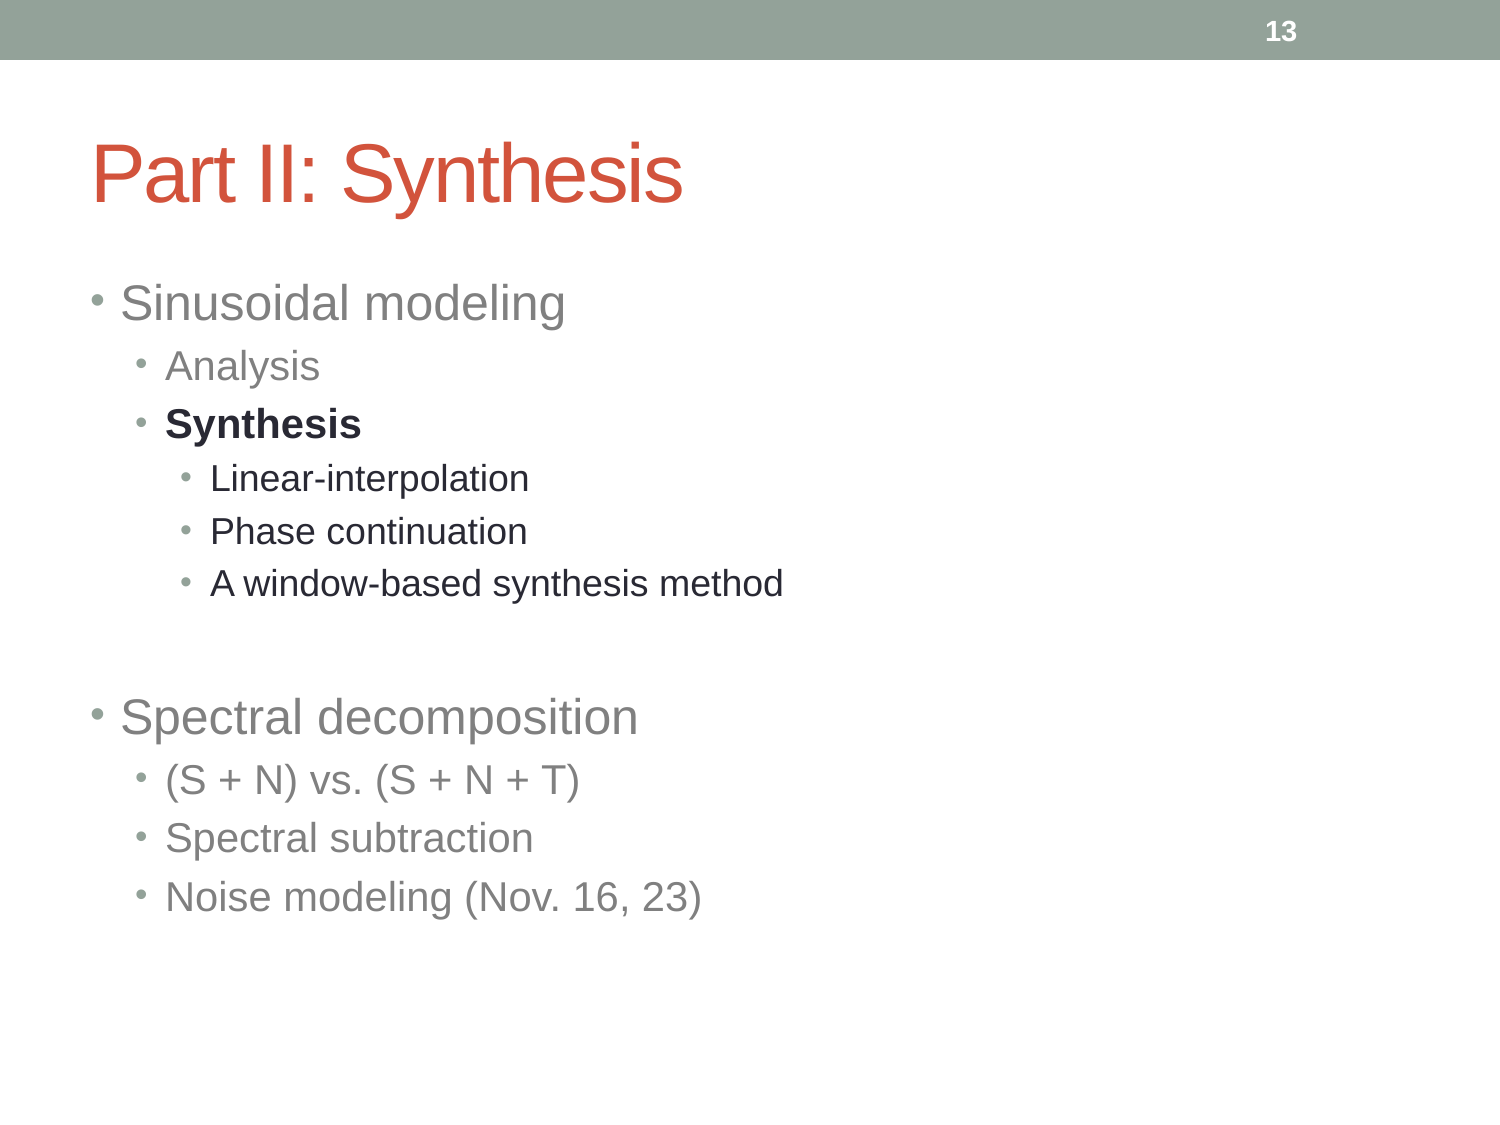

13
# Part II: Synthesis
Sinusoidal modeling
Analysis
Synthesis
Linear-interpolation
Phase continuation
A window-based synthesis method

Spectral decomposition
(S + N) vs. (S + N + T)
Spectral subtraction
Noise modeling (Nov. 16, 23)